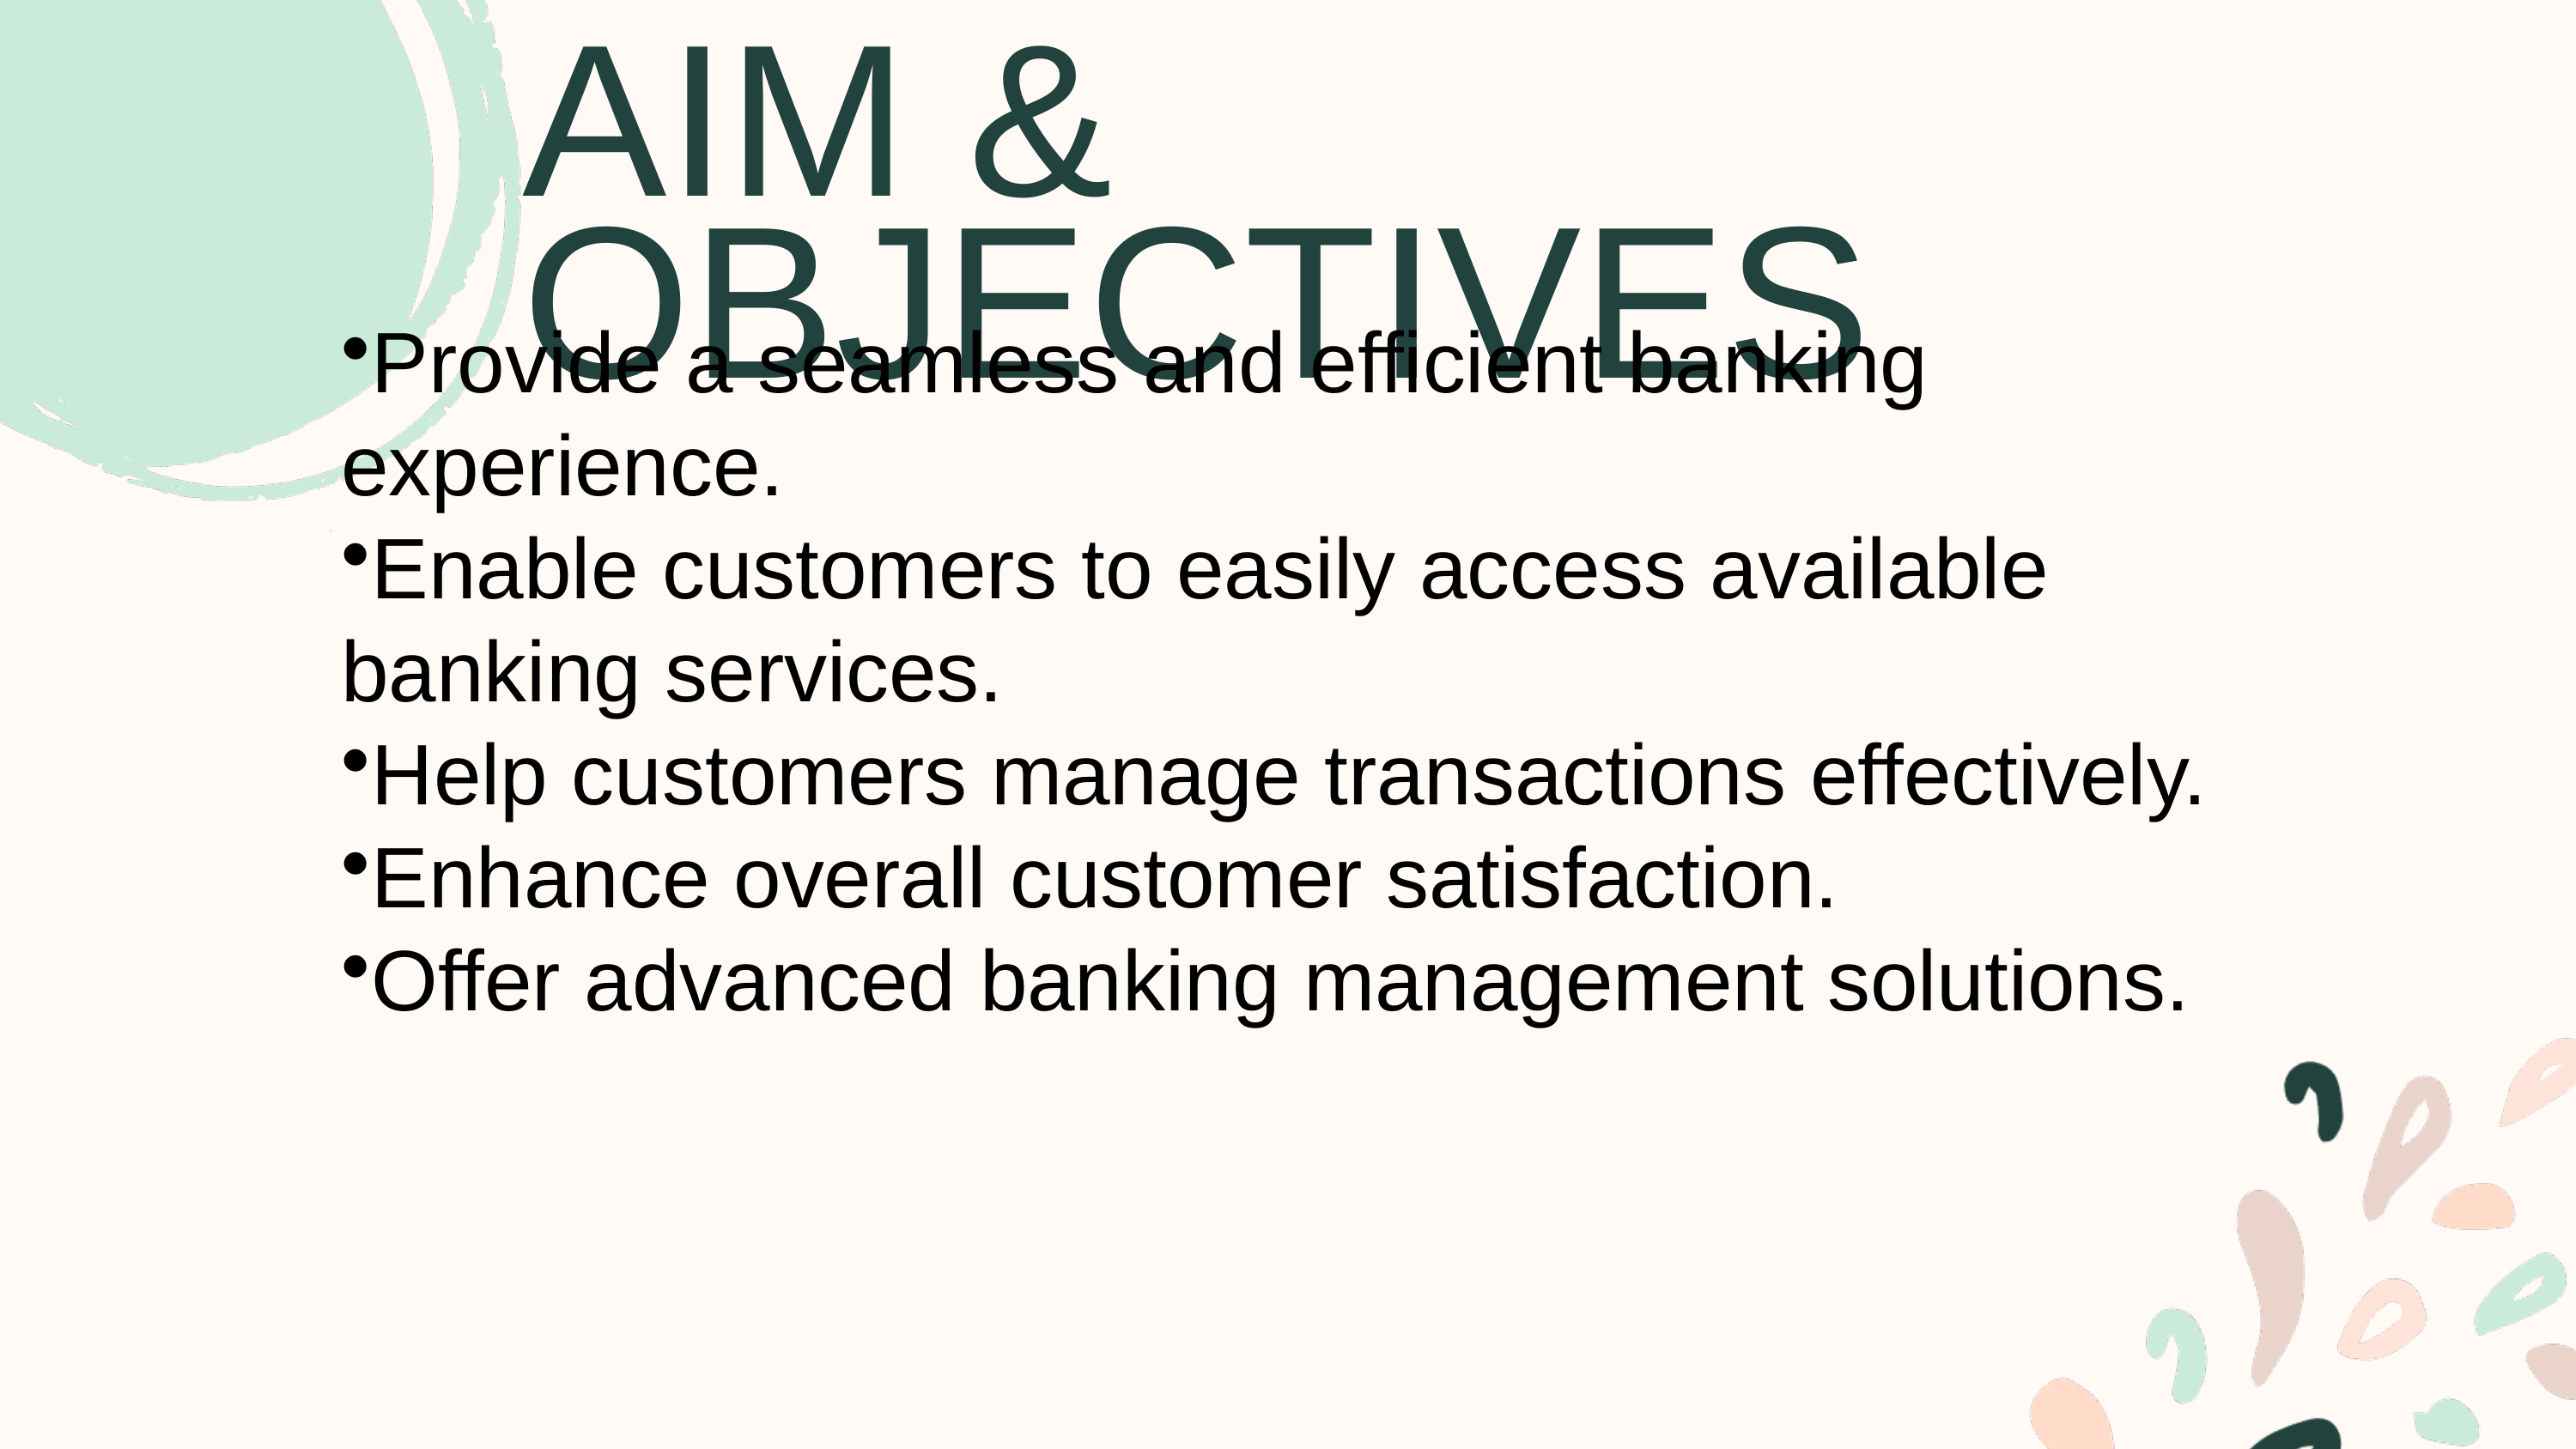

AIM & OBJECTIVES

Provide a seamless and efficient banking experience.
Enable customers to easily access available banking services.
Help customers manage transactions effectively.
Enhance overall customer satisfaction.
Offer advanced banking management solutions.